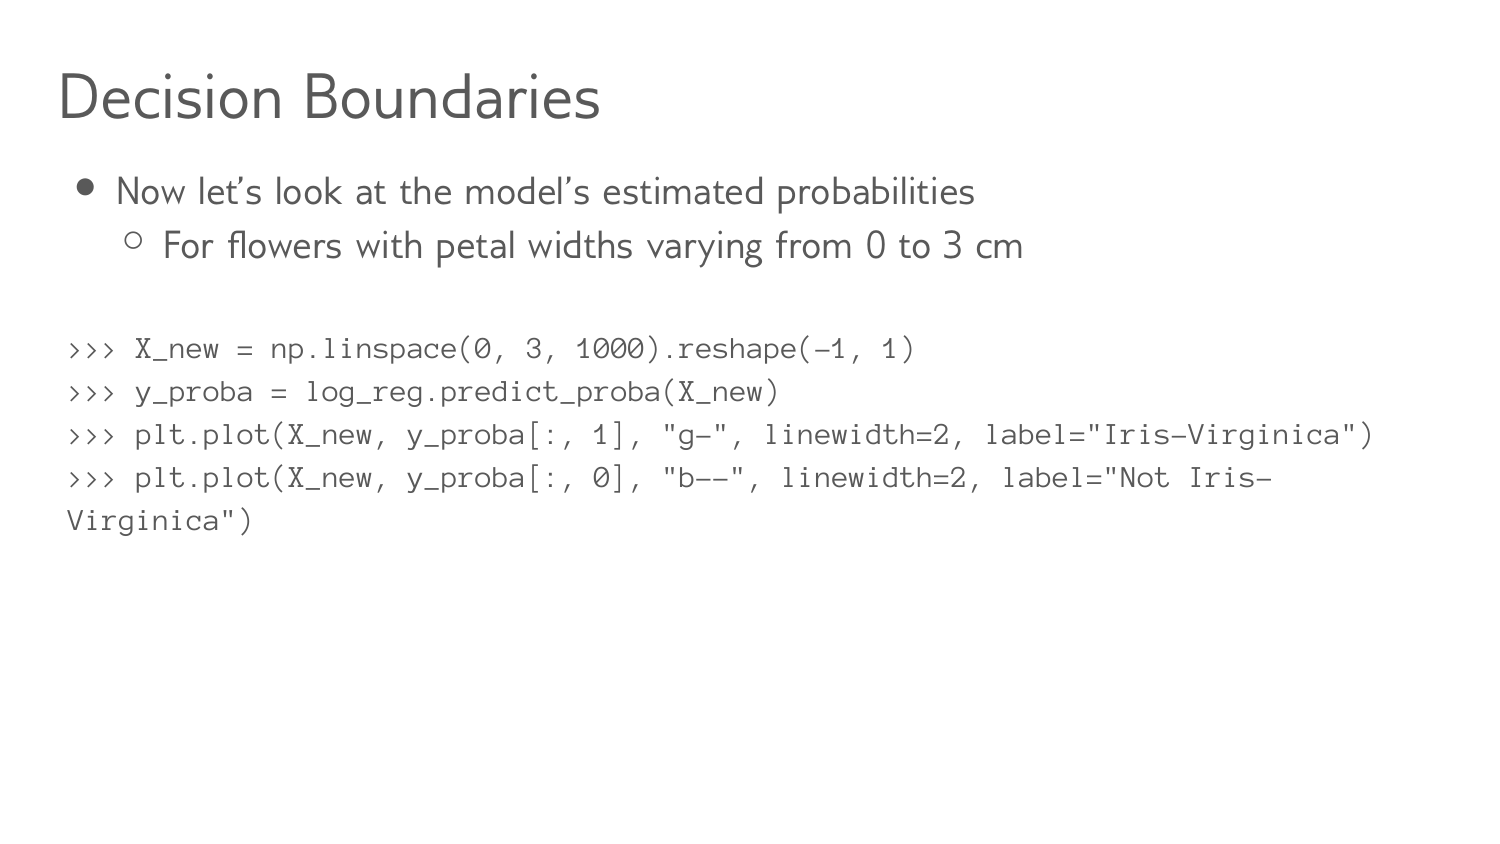

Decision Boundaries
Now let’s look at the model’s estimated probabilities
For flowers with petal widths varying from 0 to 3 cm

>>> X_new = np.linspace(0, 3, 1000).reshape(-1, 1)
>>> y_proba = log_reg.predict_proba(X_new)
>>> plt.plot(X_new, y_proba[:, 1], "g-", linewidth=2, label="Iris-Virginica")
>>> plt.plot(X_new, y_proba[:, 0], "b--", linewidth=2, label="Not Iris-Virginica")